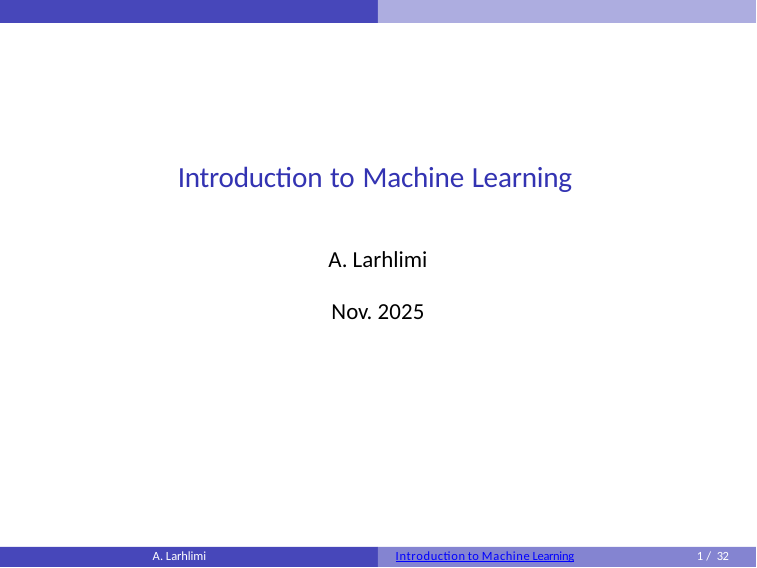

# Introduction to Machine Learning
A. Larhlimi

Nov. 2025

A. Larhlimi
Introduction to Machine Learning
1 / 32